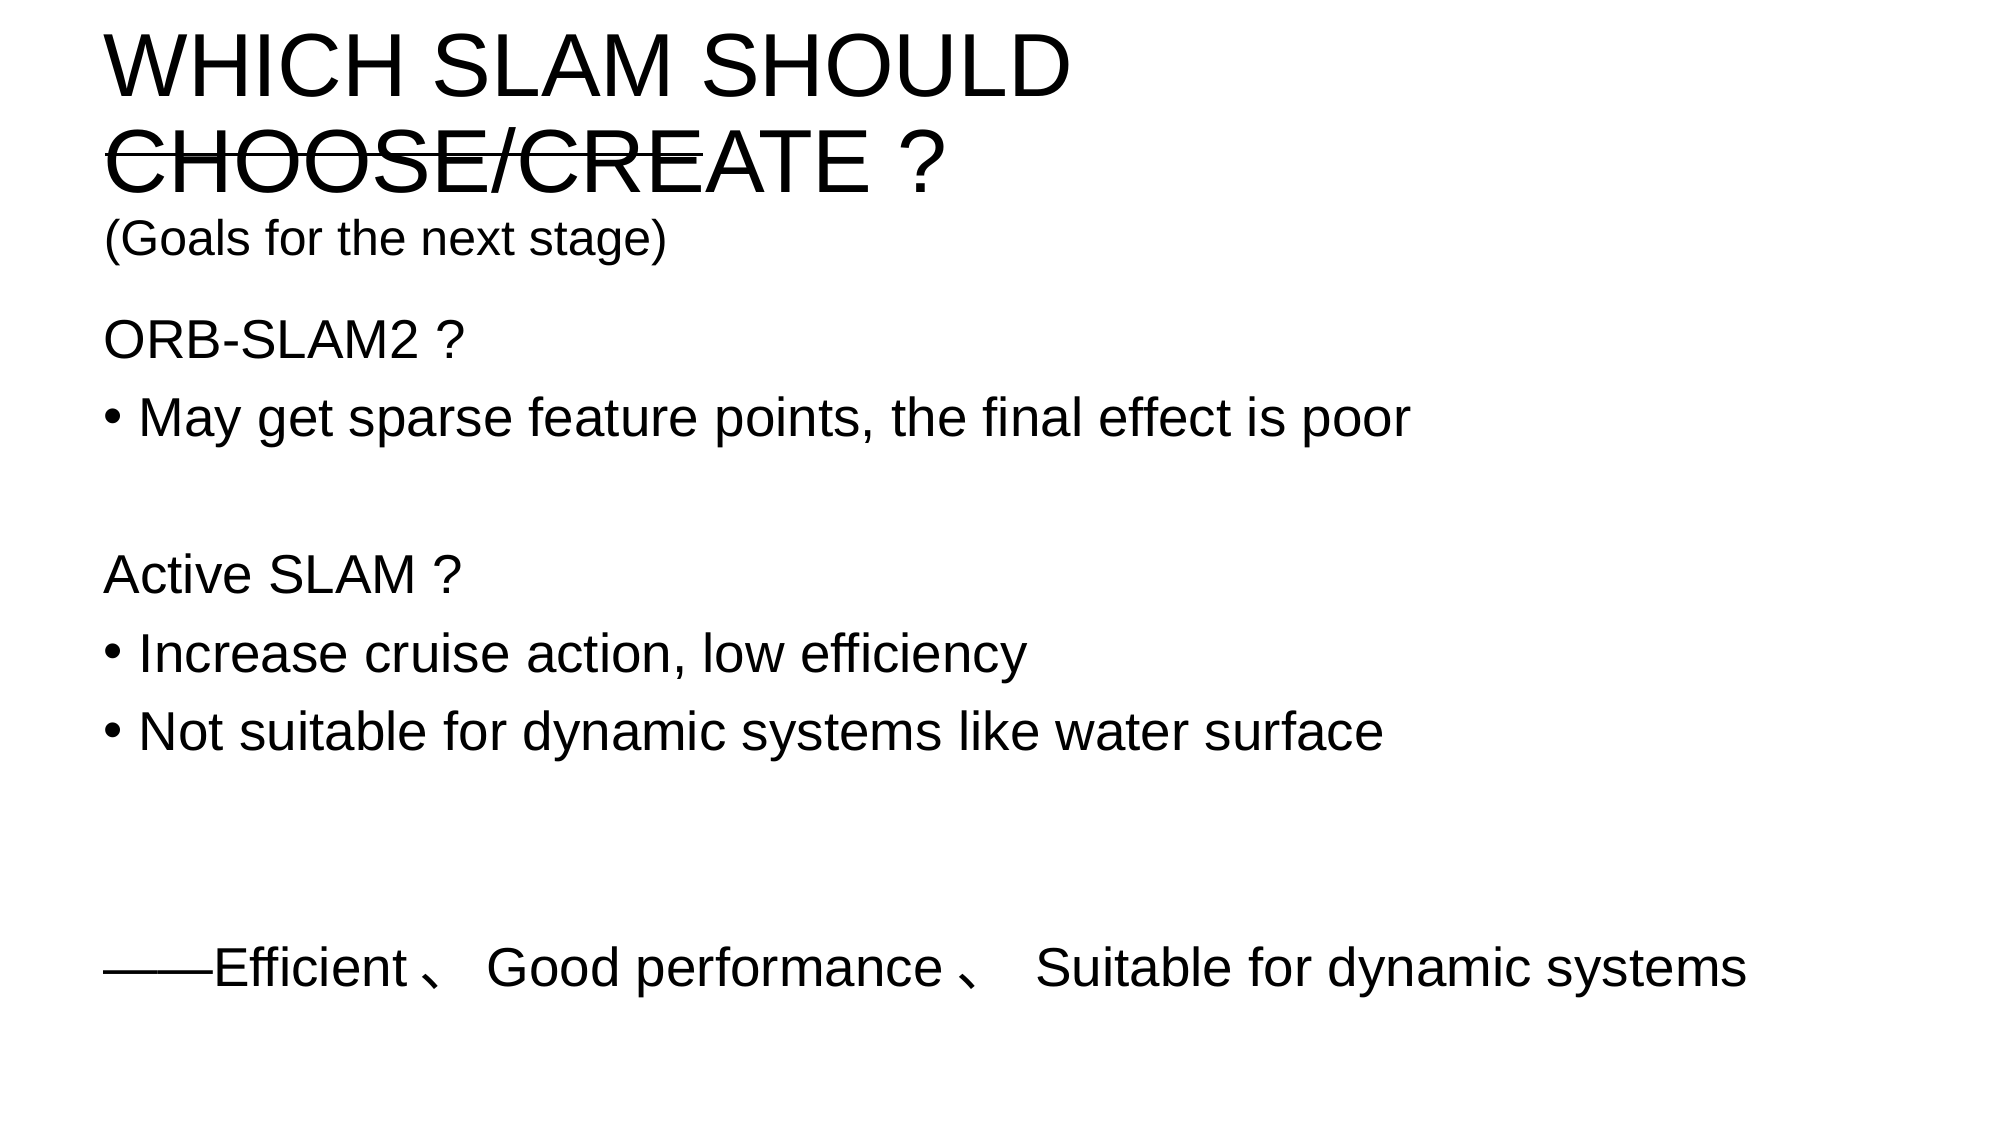

# Which SLAM should choose/create ? (Goals for the next stage)
ORB-SLAM2 ?
May get sparse feature points, the final effect is poor

Active SLAM ?
Increase cruise action, low efficiency
Not suitable for dynamic systems like water surface

——Efficient、Good performance、 Suitable for dynamic systems